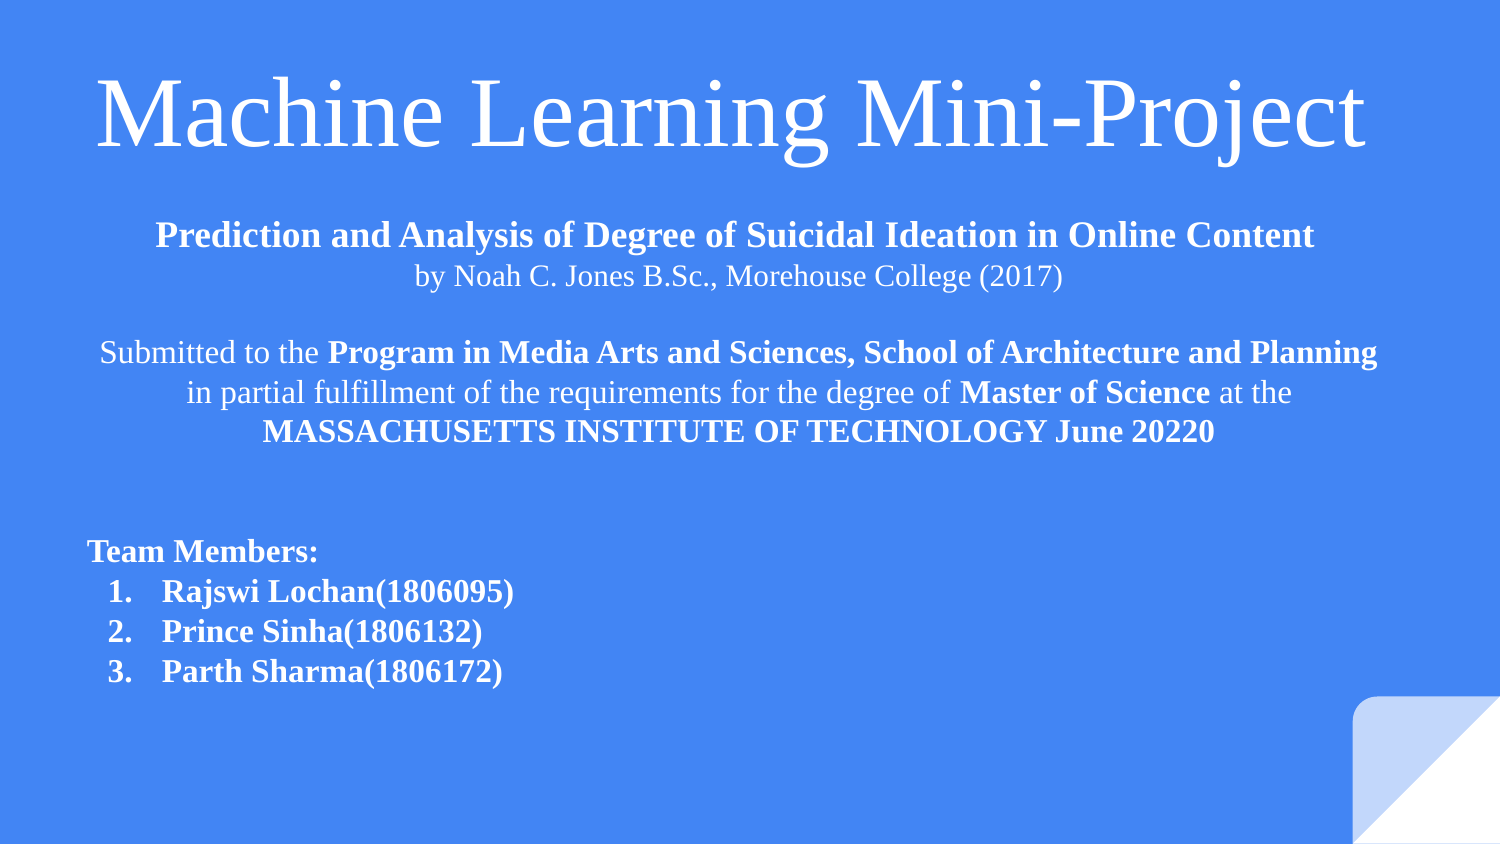

# Machine Learning Mini-Project
Prediction and Analysis of Degree of Suicidal Ideation in Online Content
by Noah C. Jones B.Sc., Morehouse College (2017)

Submitted to the Program in Media Arts and Sciences, School of Architecture and Planning in partial fulfillment of the requirements for the degree of Master of Science at the MASSACHUSETTS INSTITUTE OF TECHNOLOGY June 20220

Team Members:
Rajswi Lochan(1806095)
Prince Sinha(1806132)
Parth Sharma(1806172)